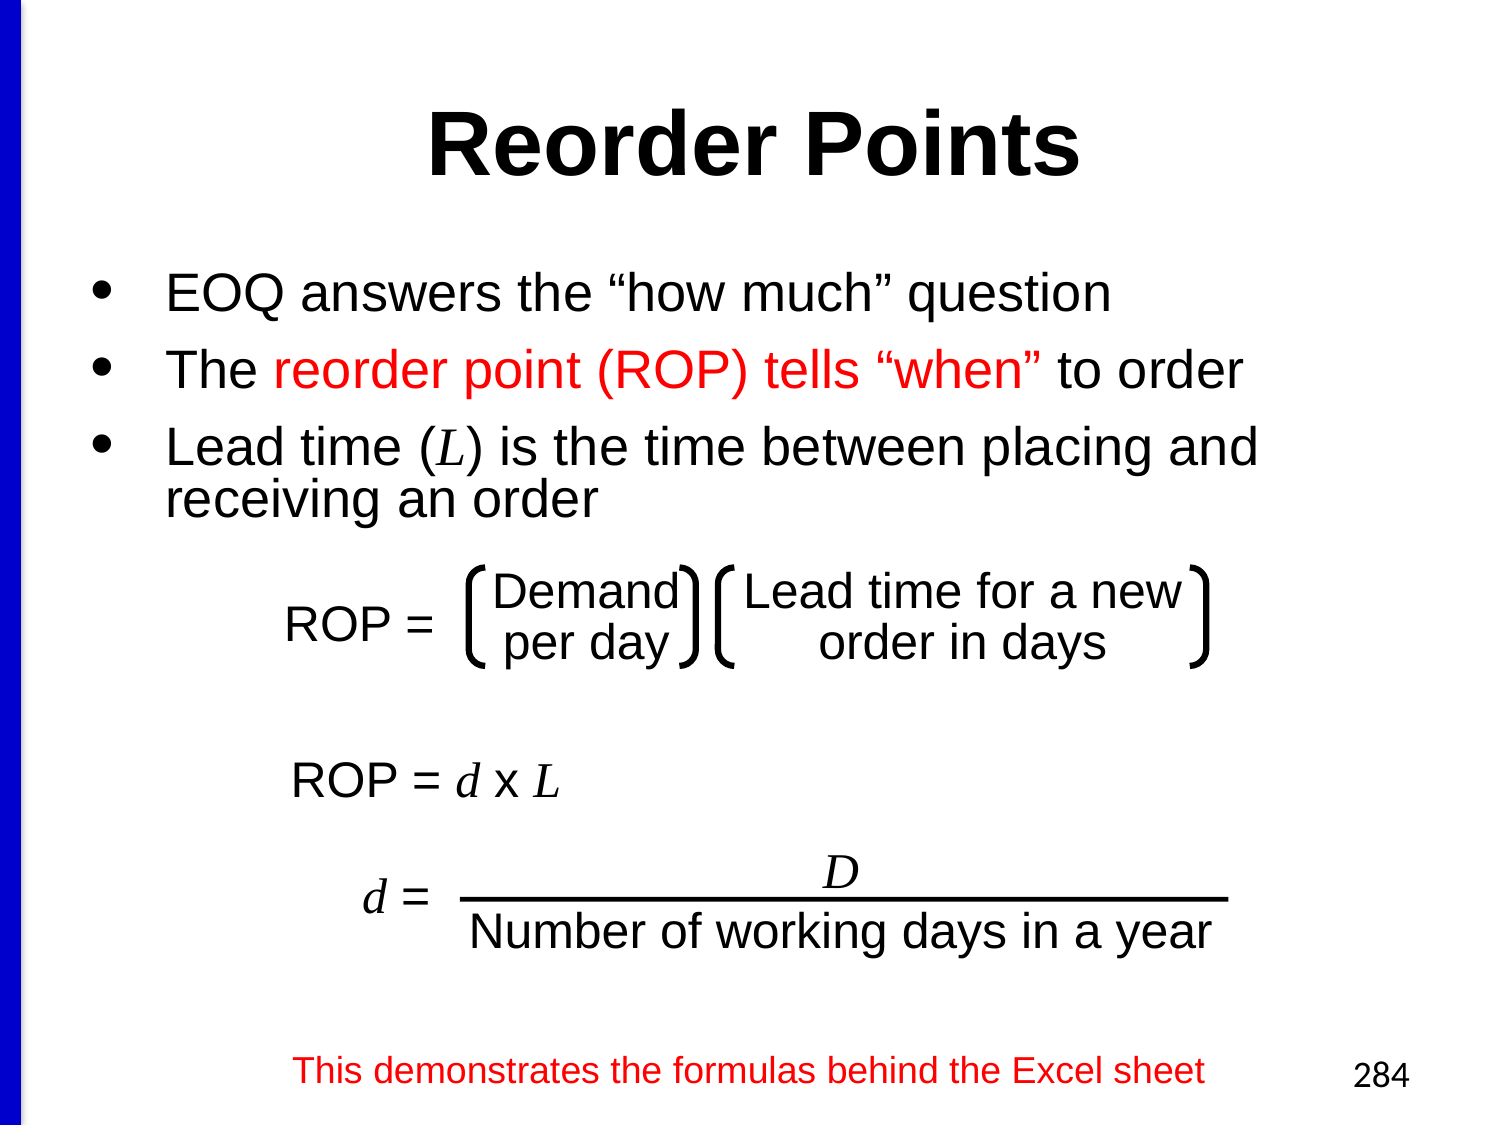

# Reorder Points
EOQ answers the “how much” question
The reorder point (ROP) tells “when” to order
Lead time (L) is the time between placing and receiving an order
Lead time for a new order in days

Demand per day

ROP =
ROP = d x L
D
Number of working days in a year

d =
This demonstrates the formulas behind the Excel sheet
284